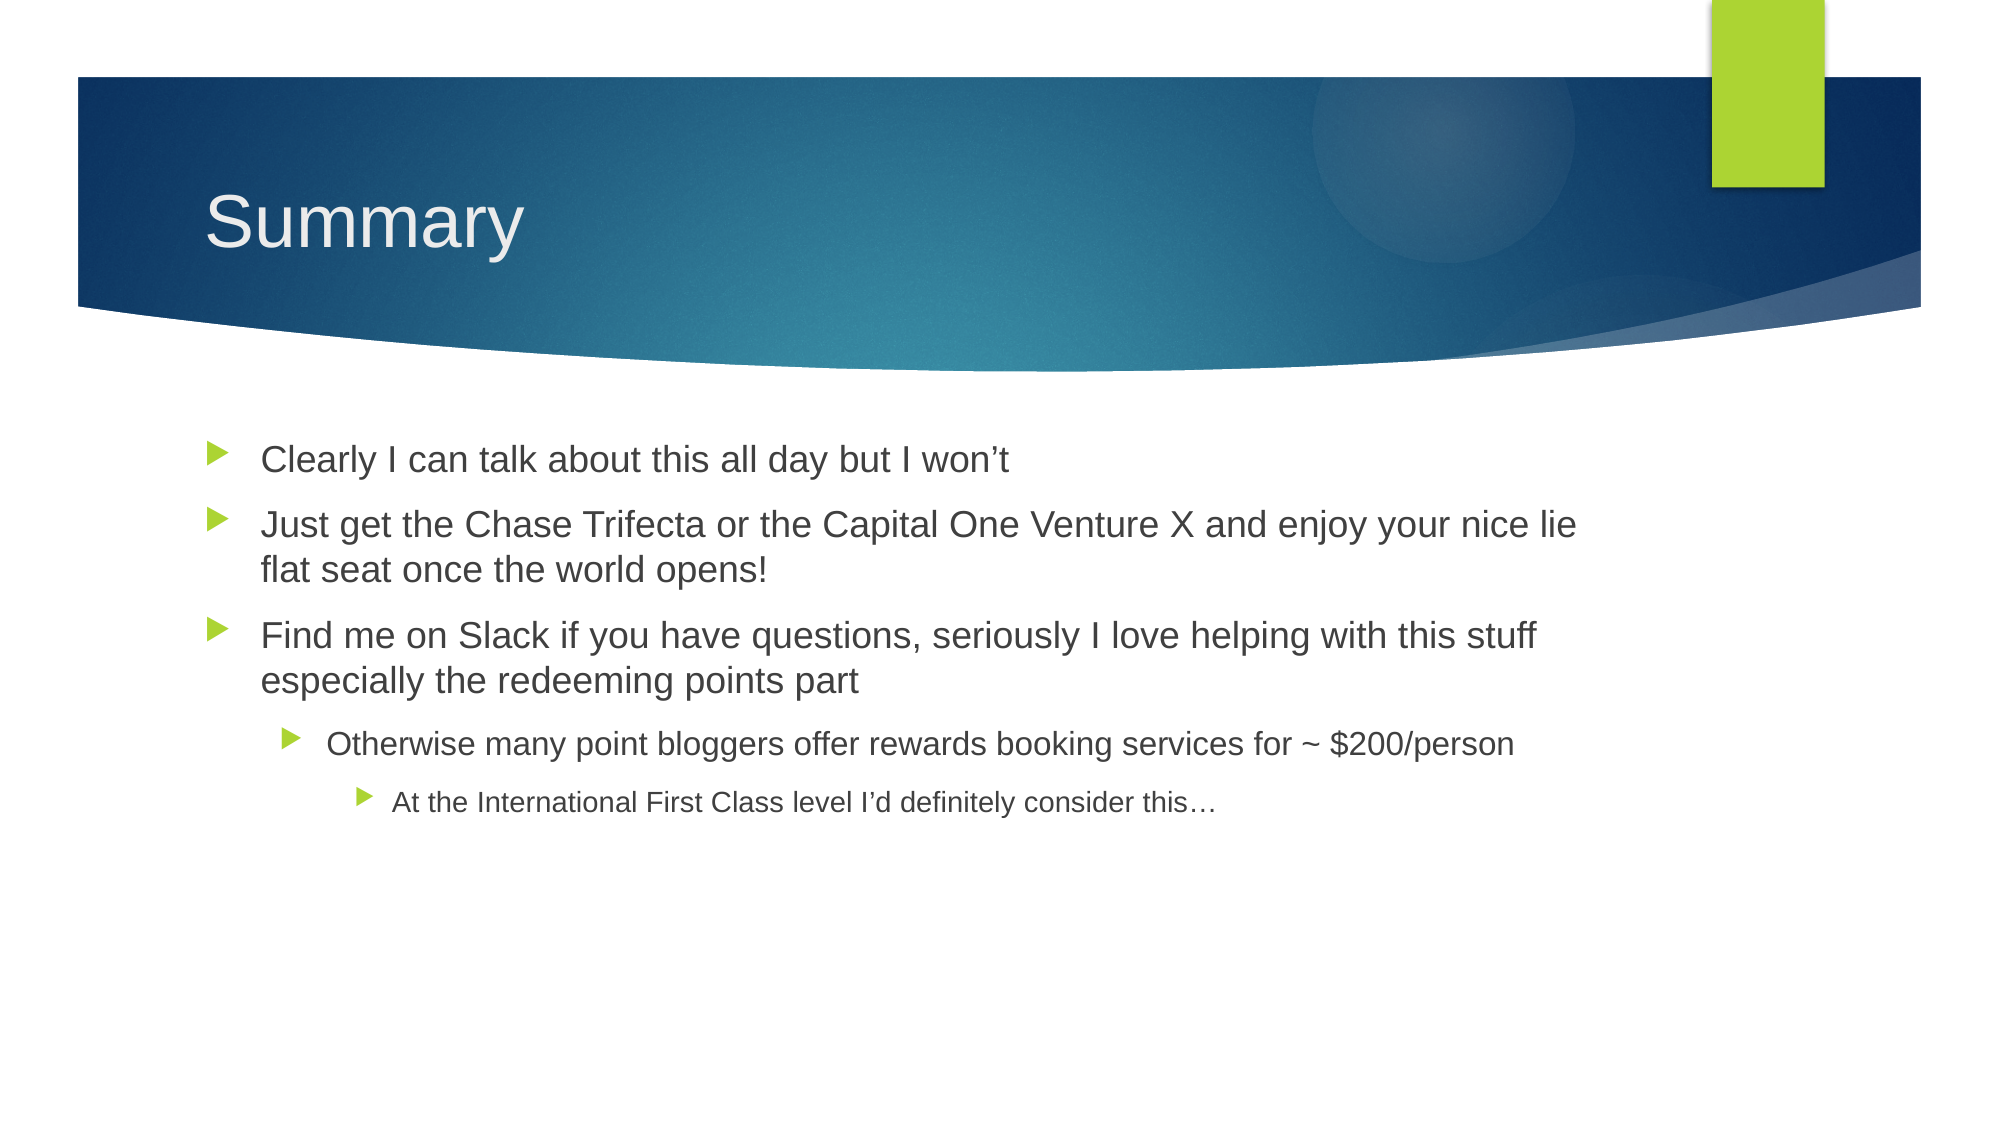

# Summary
Clearly I can talk about this all day but I won’t
Just get the Chase Trifecta or the Capital One Venture X and enjoy your nice lie flat seat once the world opens!
Find me on Slack if you have questions, seriously I love helping with this stuff especially the redeeming points part
Otherwise many point bloggers offer rewards booking services for ~ $200/person
At the International First Class level I’d definitely consider this…